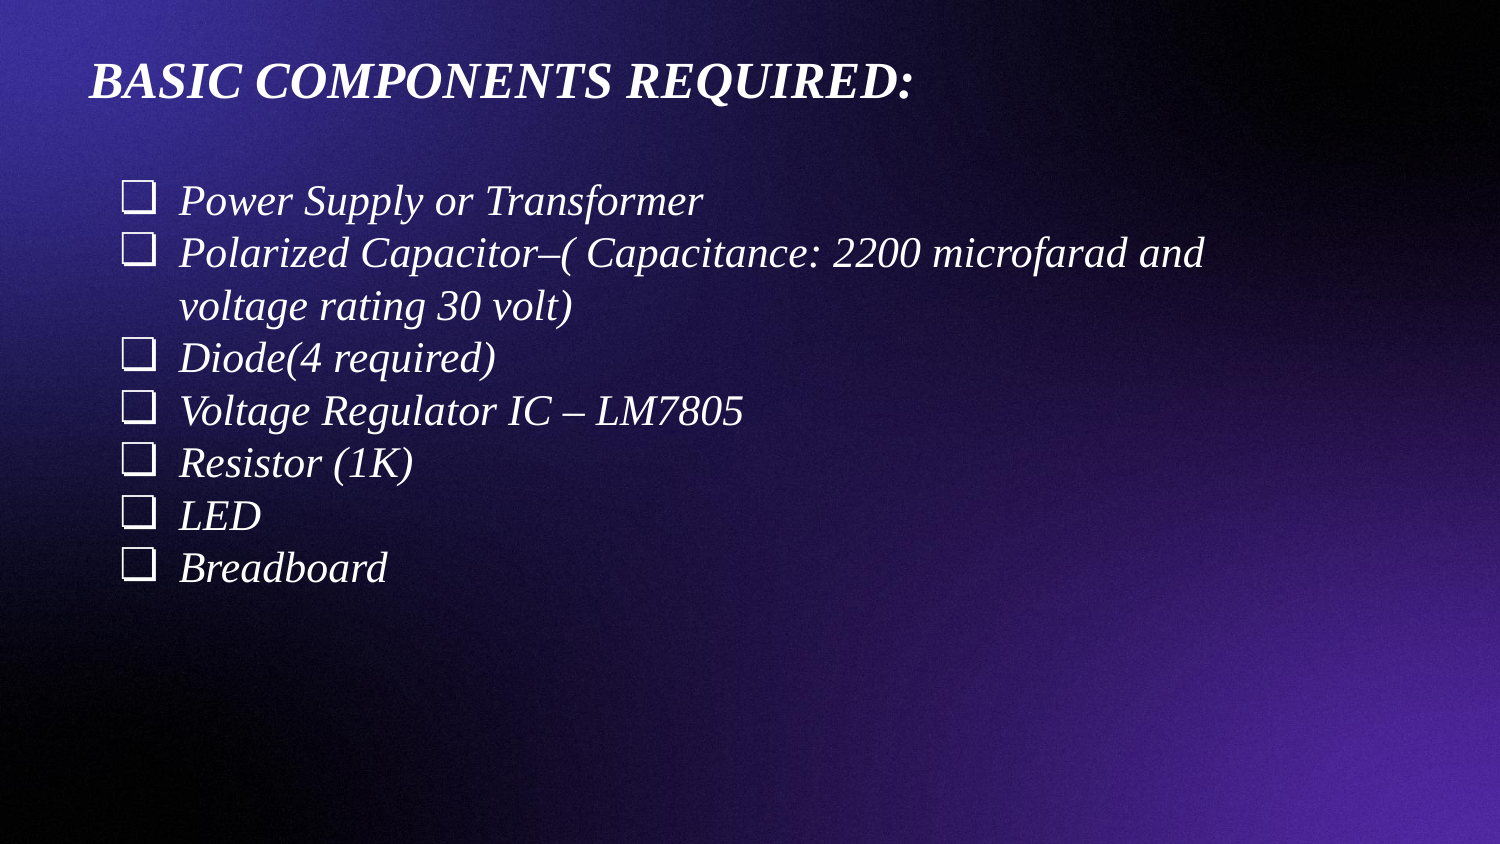

BASIC COMPONENTS REQUIRED:
# Power Supply or Transformer
Polarized Capacitor–( Capacitance: 2200 microfarad and voltage rating 30 volt)
Diode(4 required)
Voltage Regulator IC – LM7805
Resistor (1K)
LED
Breadboard